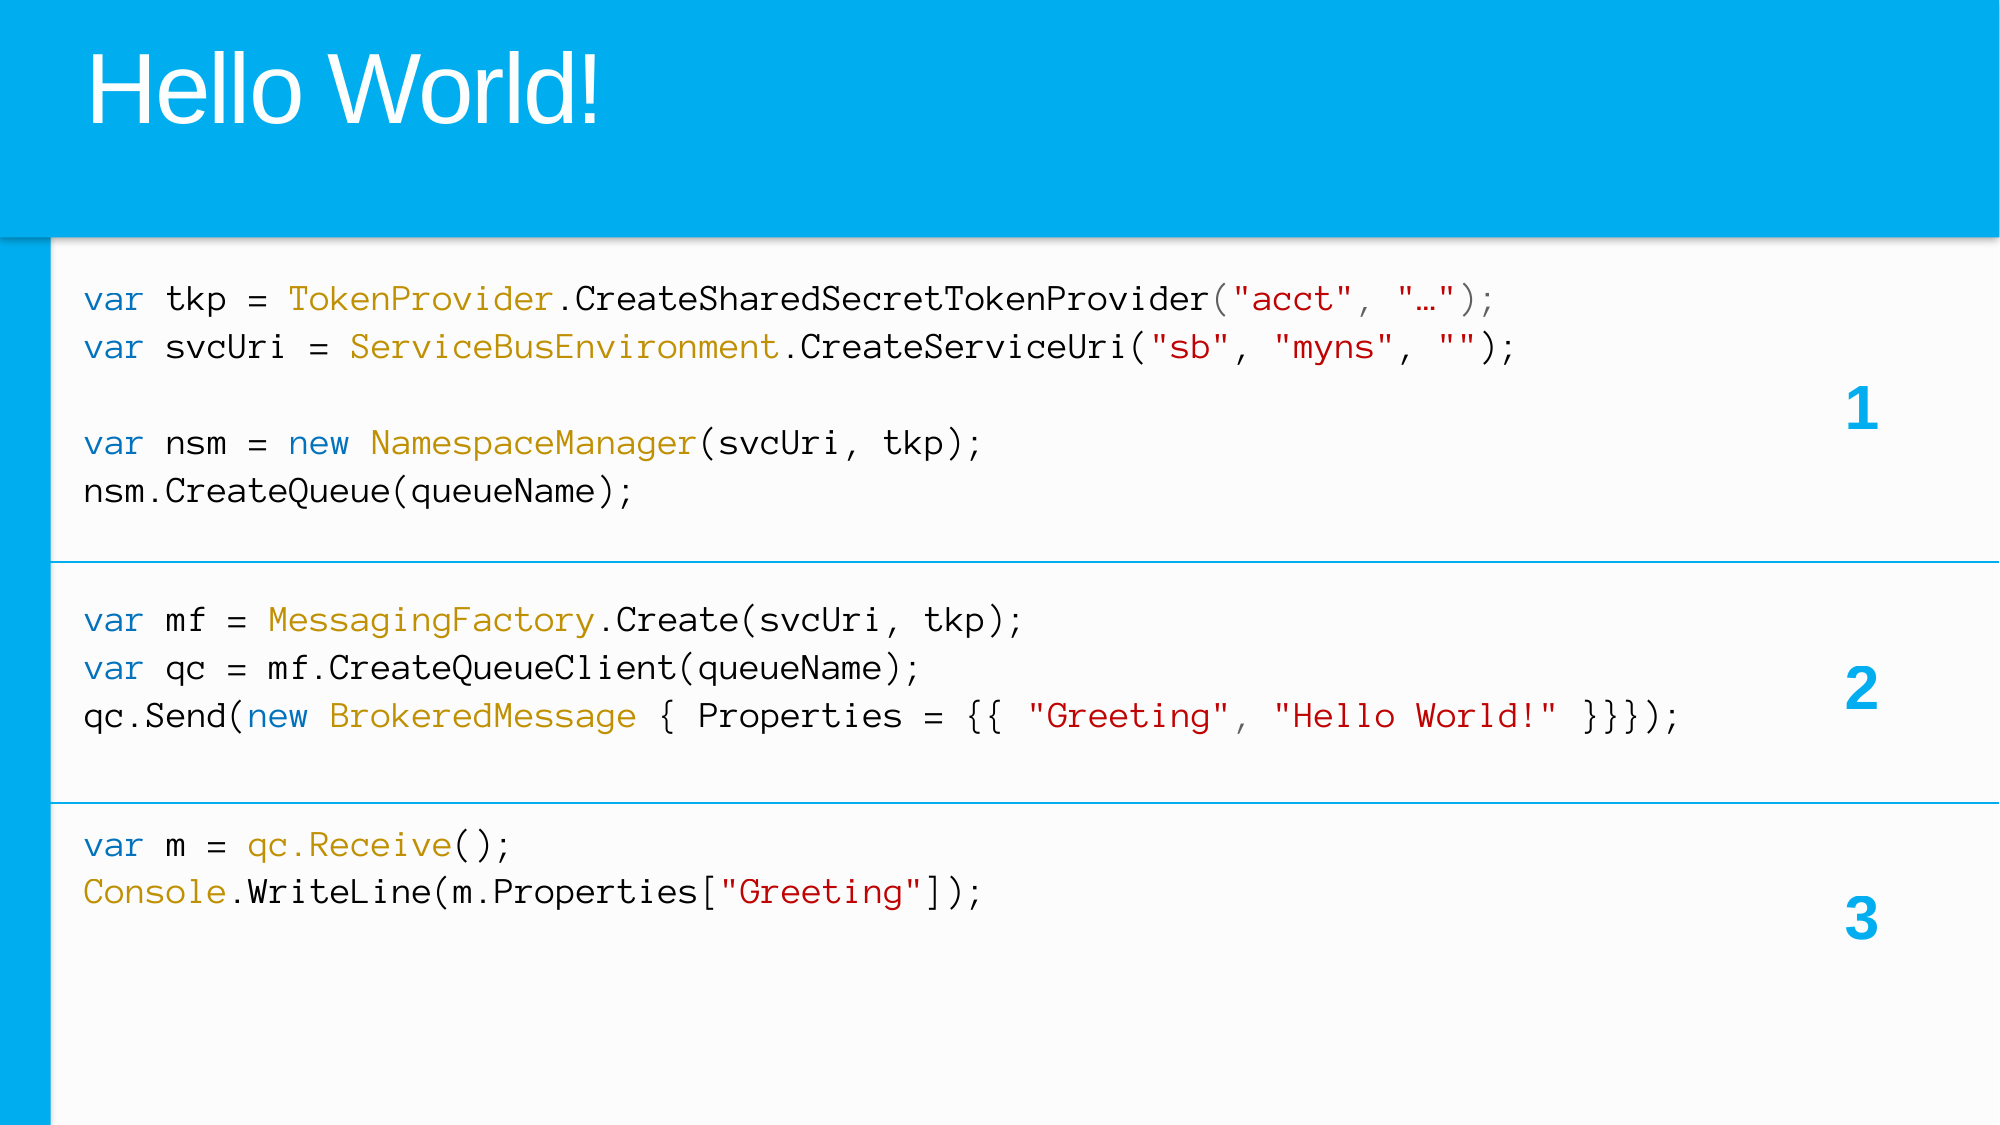

# Hello World!
var tkp = TokenProvider.CreateSharedSecretTokenProvider("acct", "…");
var svcUri = ServiceBusEnvironment.CreateServiceUri("sb", "myns", "");

var nsm = new NamespaceManager(svcUri, tkp);
nsm.CreateQueue(queueName);
var mf = MessagingFactory.Create(svcUri, tkp);
var qc = mf.CreateQueueClient(queueName);
qc.Send(new BrokeredMessage { Properties = {{ "Greeting", "Hello World!" }}});
var m = qc.Receive();
Console.WriteLine(m.Properties["Greeting"]);
1
2
3